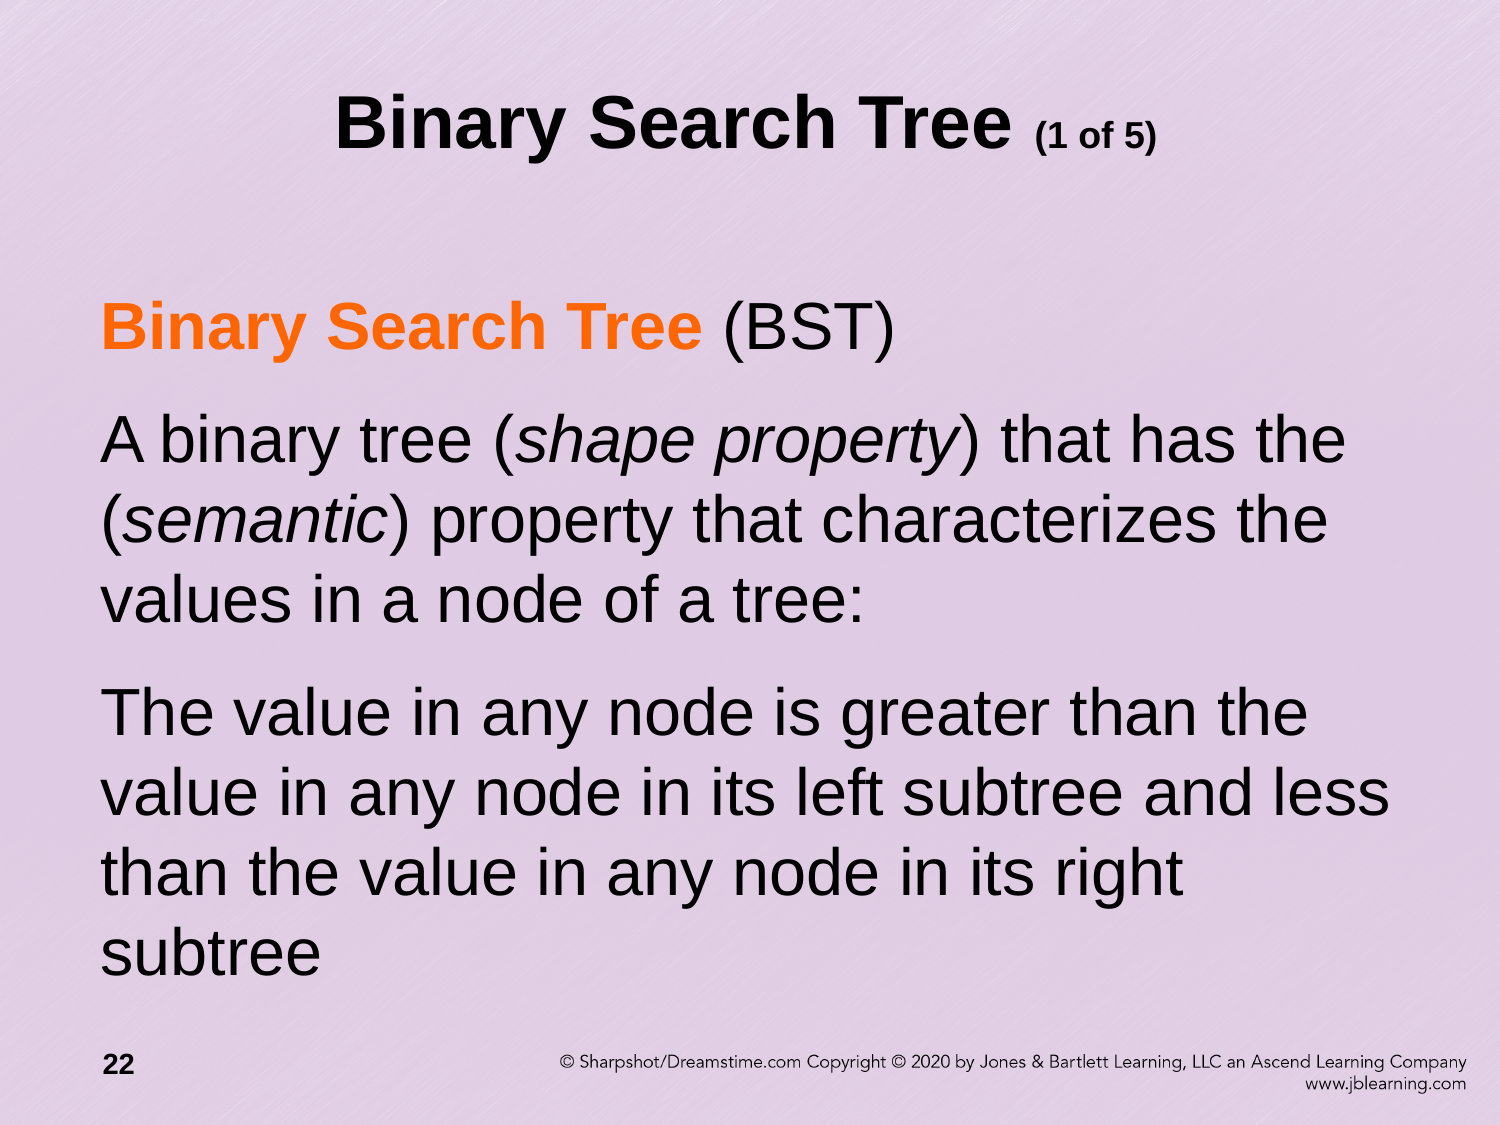

# Binary Search Tree (1 of 5)
Binary Search Tree (BST)
A binary tree (shape property) that has the (semantic) property that characterizes the values in a node of a tree:
The value in any node is greater than the value in any node in its left subtree and less than the value in any node in its right subtree
22